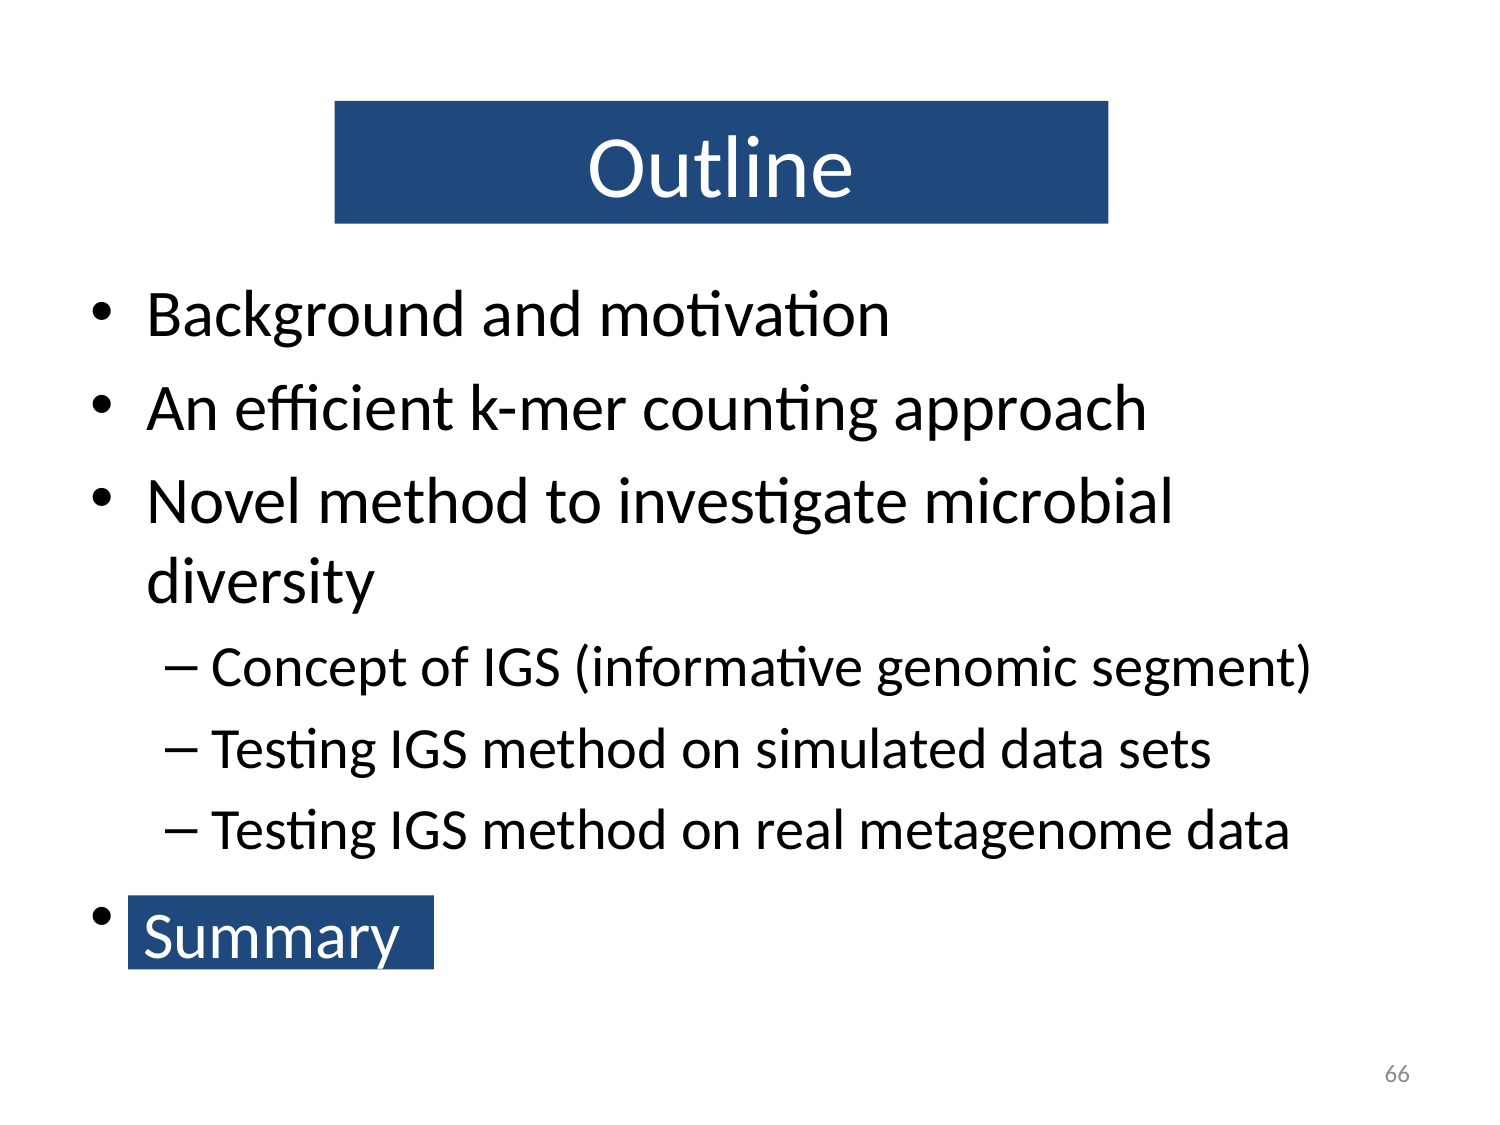

# Outline
Background and motivation
An efficient k-mer counting approach
Novel method to investigate microbial diversity
Concept of IGS (informative genomic segment)
Testing IGS method on simulated data sets
Testing IGS method on real metagenome data
Summary
Summary
66